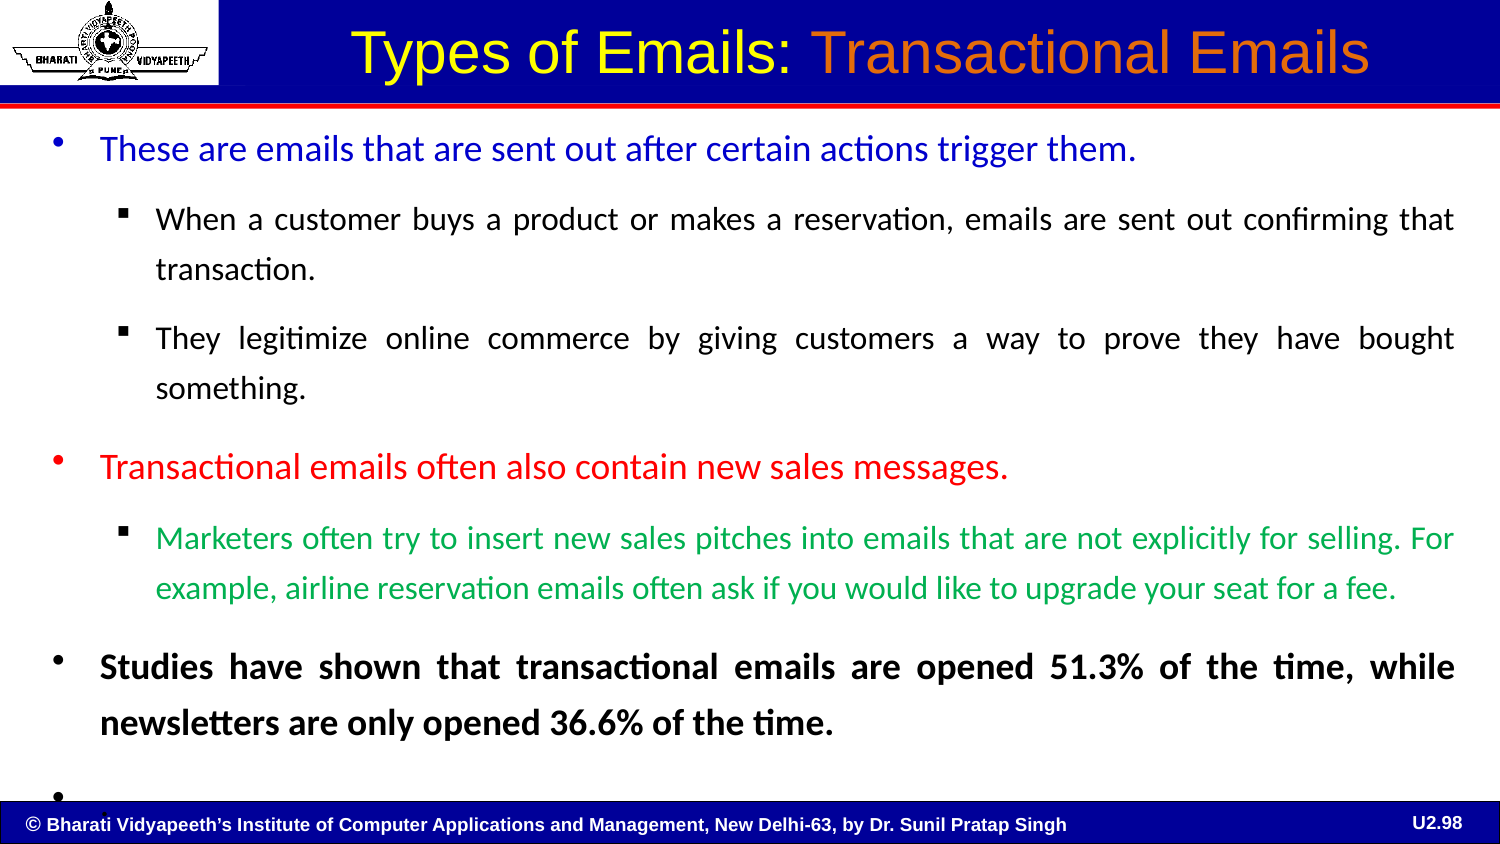

# Types of Emails: Transactional Emails
These are emails that are sent out after certain actions trigger them.
When a customer buys a product or makes a reservation, emails are sent out confirming that transaction.
They legitimize online commerce by giving customers a way to prove they have bought something.
Transactional emails often also contain new sales messages.
Marketers often try to insert new sales pitches into emails that are not explicitly for selling. For example, airline reservation emails often ask if you would like to upgrade your seat for a fee.
Studies have shown that transactional emails are opened 51.3% of the time, while newsletters are only opened 36.6% of the time.
.